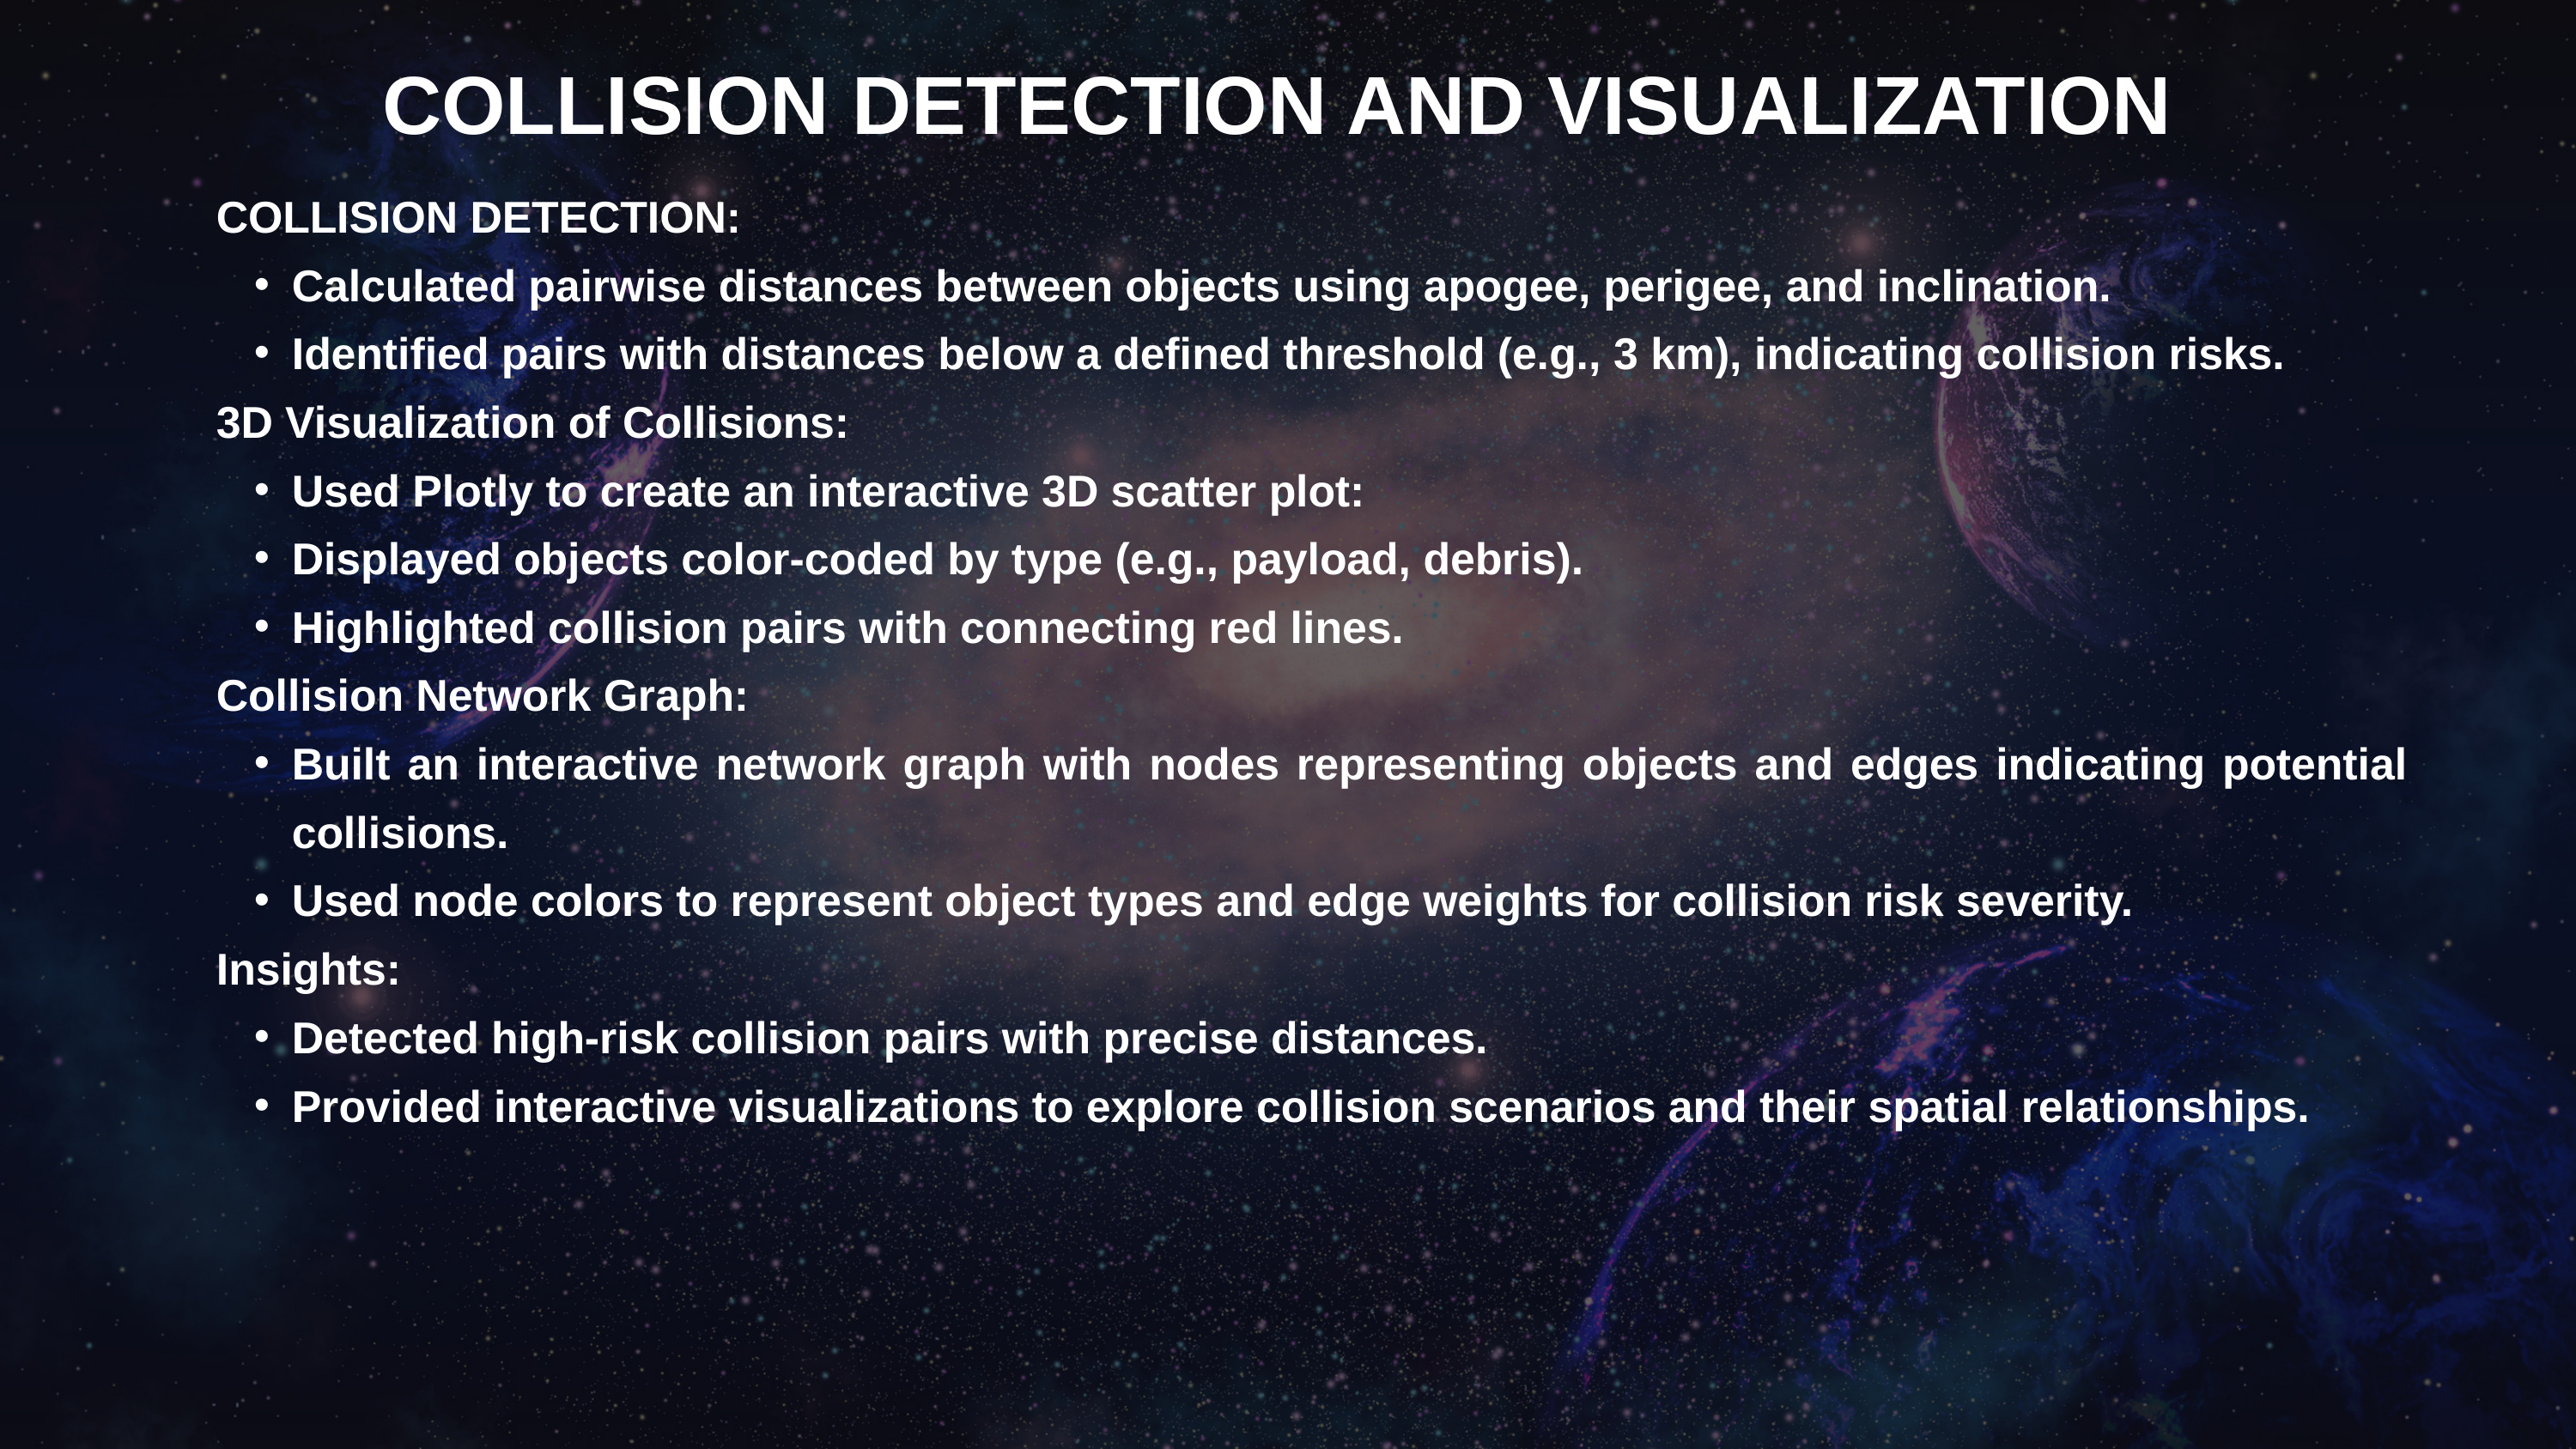

COLLISION DETECTION AND VISUALIZATION
COLLISION DETECTION:
Calculated pairwise distances between objects using apogee, perigee, and inclination.
Identified pairs with distances below a defined threshold (e.g., 3 km), indicating collision risks.
3D Visualization of Collisions:
Used Plotly to create an interactive 3D scatter plot:
Displayed objects color-coded by type (e.g., payload, debris).
Highlighted collision pairs with connecting red lines.
Collision Network Graph:
Built an interactive network graph with nodes representing objects and edges indicating potential collisions.
Used node colors to represent object types and edge weights for collision risk severity.
Insights:
Detected high-risk collision pairs with precise distances.
Provided interactive visualizations to explore collision scenarios and their spatial relationships.